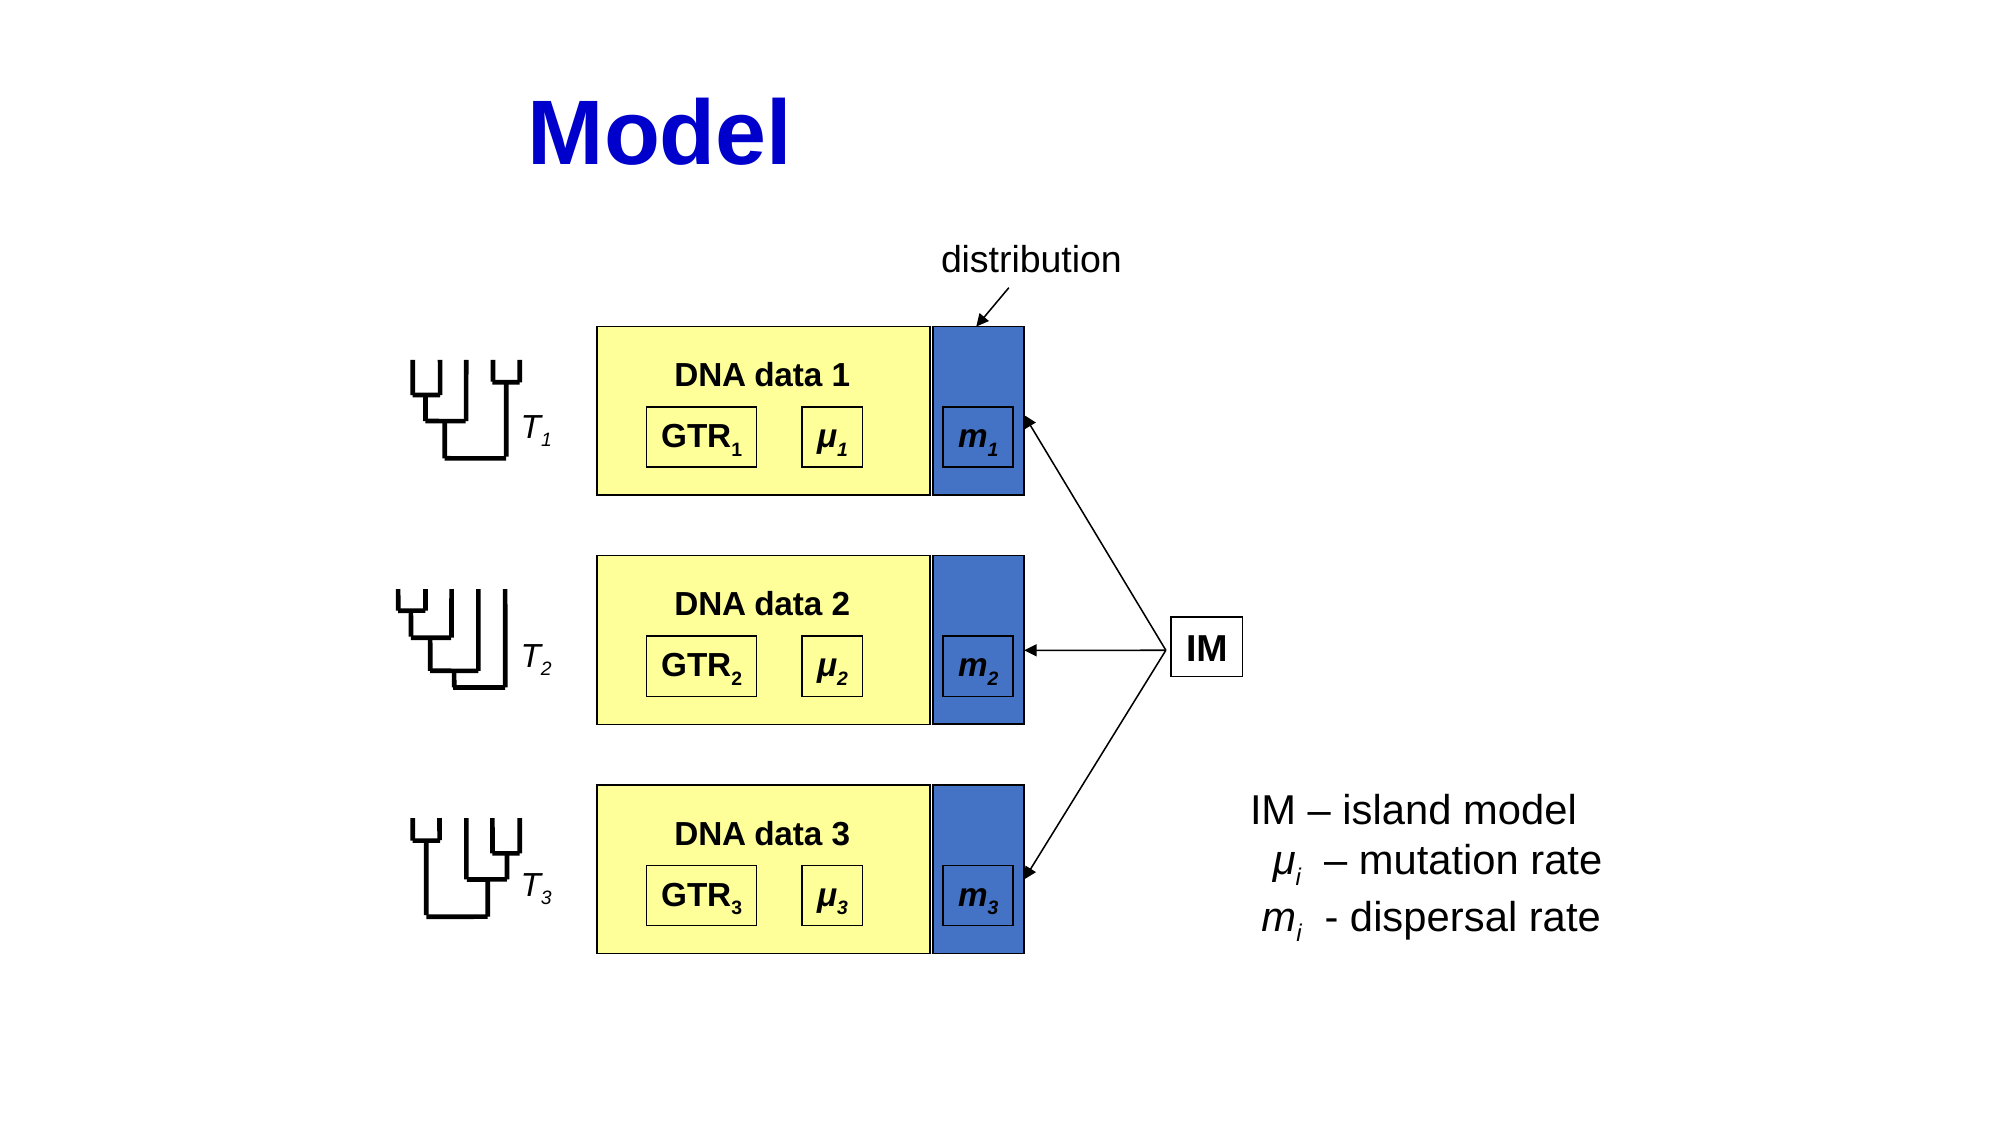

# Model
distribution

DNA data 1

T1
m1
GTR1
μ1

DNA data 2

IM
T2
m2
GTR2
μ2

IM – island model
  μi  – mutation rate
 mi  - dispersal rate

DNA data 3

T3
m3
GTR3
μ3